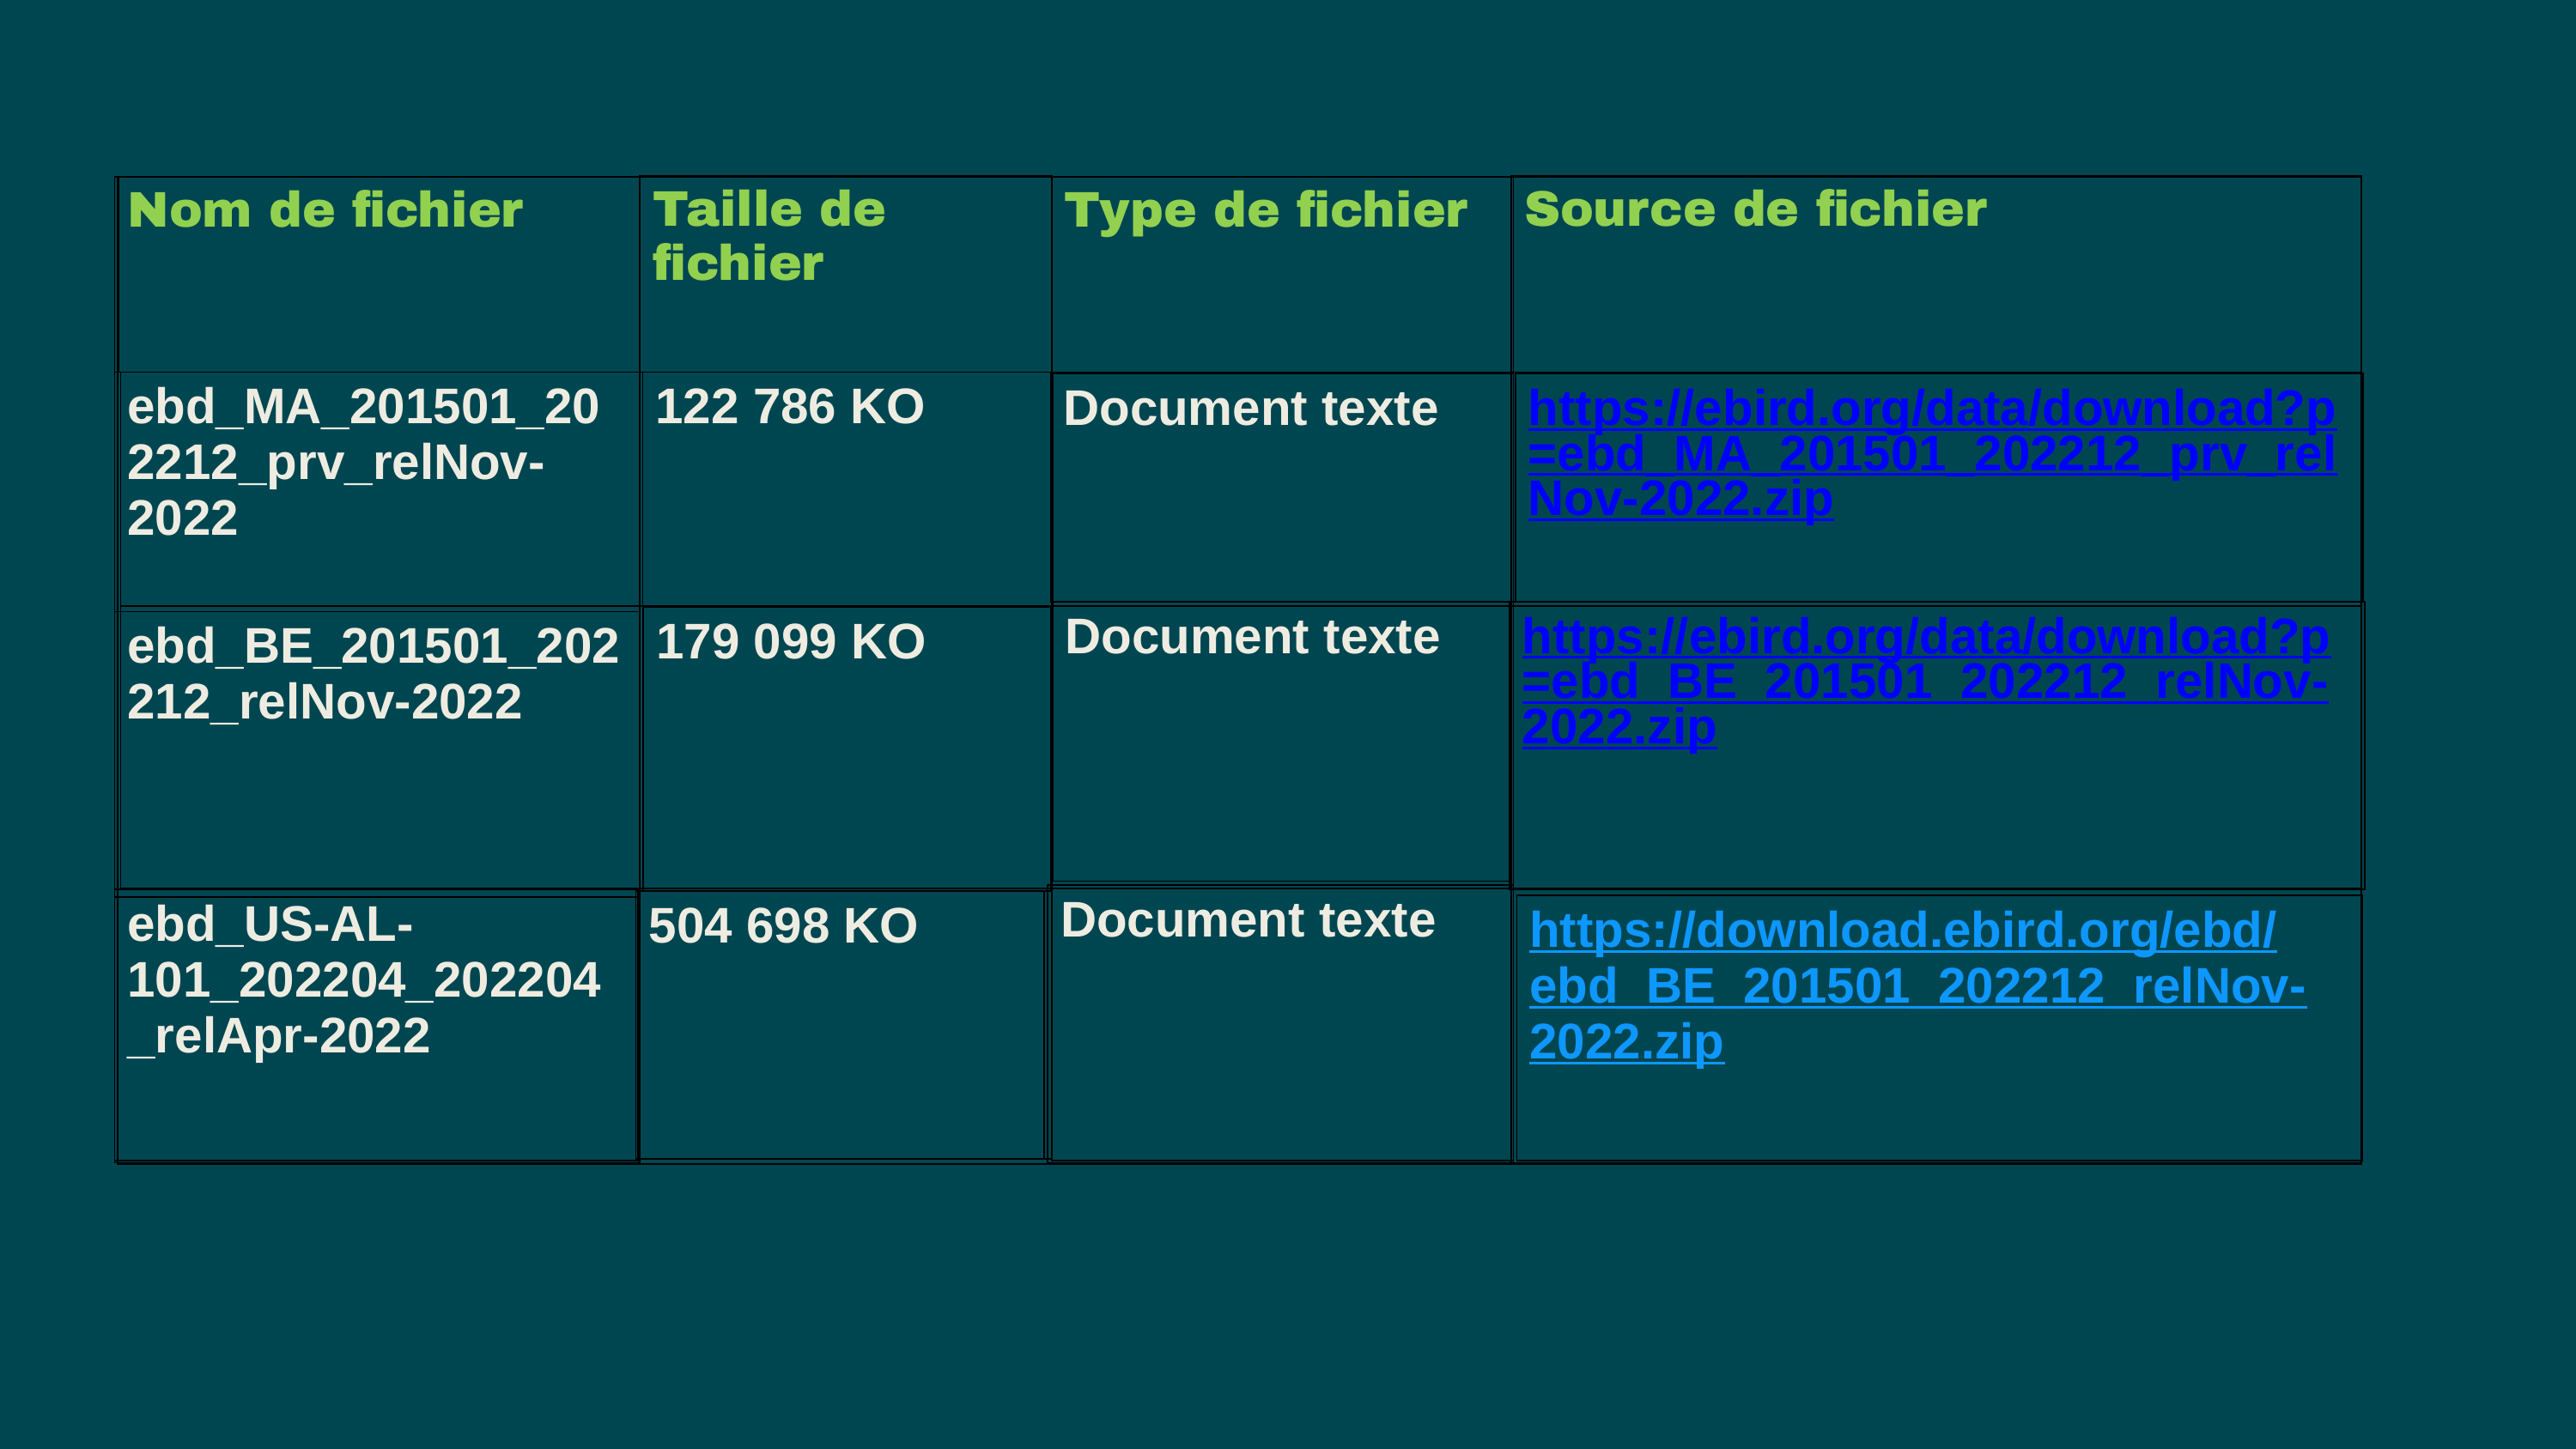

| Taille de fichier |
| --- |
| Source de fichier |
| --- |
| Nom de fichier |
| --- |
| Type de fichier |
| --- |
|  |
| --- |
|  |
| --- |
| 122 786 KO |
| --- |
| ebd\_MA\_201501\_202212\_prv\_relNov-2022 |
| --- |
|  |
| --- |
| https://ebird.org/data/download?p=ebd\_MA\_201501\_202212\_prv\_relNov-2022.zip |
| --- |
| Document texte |
| --- |

| https://ebird.org/data/download?p=ebd\_BE\_201501\_202212\_relNov-2022.zip |
| --- |
| Document texte |
| --- |
|  |
| --- |
| 179 099 KO |
| --- |
| ebd\_BE\_201501\_202212\_relNov-2022 |
| --- |
| Document texte |
| --- |
| ebd\_US-AL-101\_202204\_202204\_relApr-2022 |
| --- |
| 504 698 KO |
| --- |
| https://download.ebird.org/ebd/ebd\_BE\_201501\_202212\_relNov-2022.zip |
| --- |